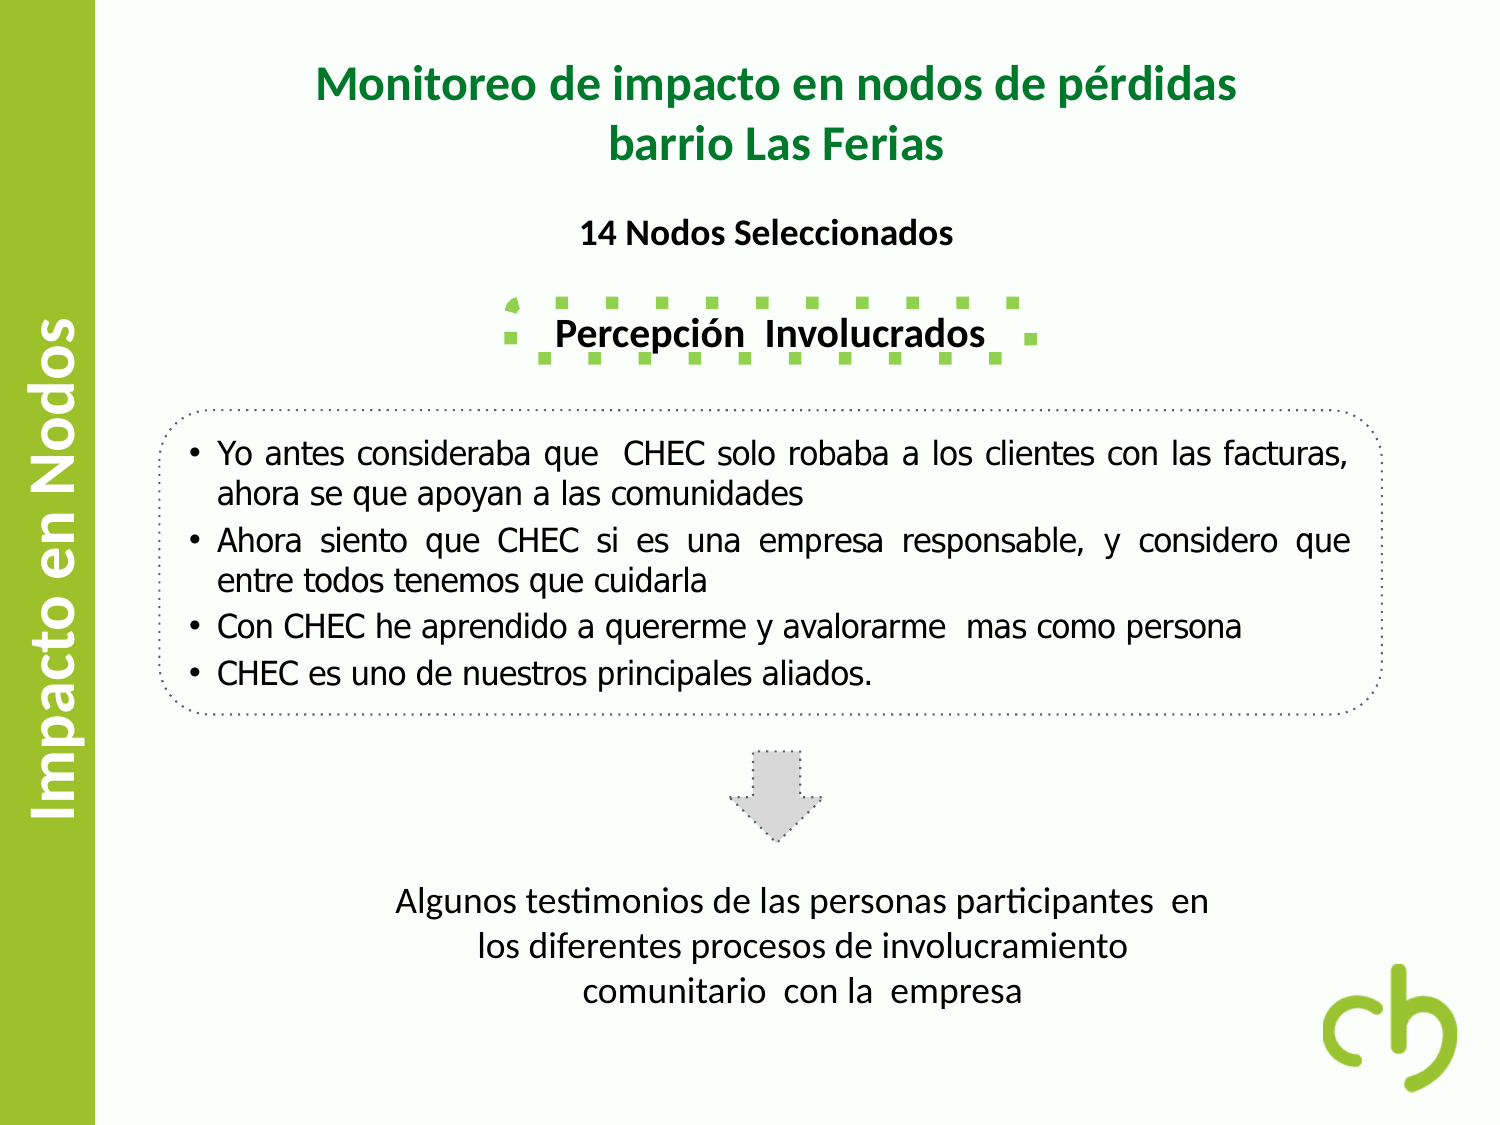

Monitoreo de impacto en nodos de pérdidas barrio Las Ferias
14 Nodos Seleccionados
Percepción  Involucrados
Yo antes consideraba que  CHEC solo robaba a los clientes con las facturas, ahora se que apoyan a las comunidades
Ahora siento que CHEC si es una empresa responsable, y considero que entre todos tenemos que cuidarla
Con CHEC he aprendido a quererme y avalorarme  mas como persona
CHEC es uno de nuestros principales aliados.
Impacto en Nodos

Algunos testimonios de las personas participantes  en los diferentes procesos de involucramiento comunitario  con la  empresa